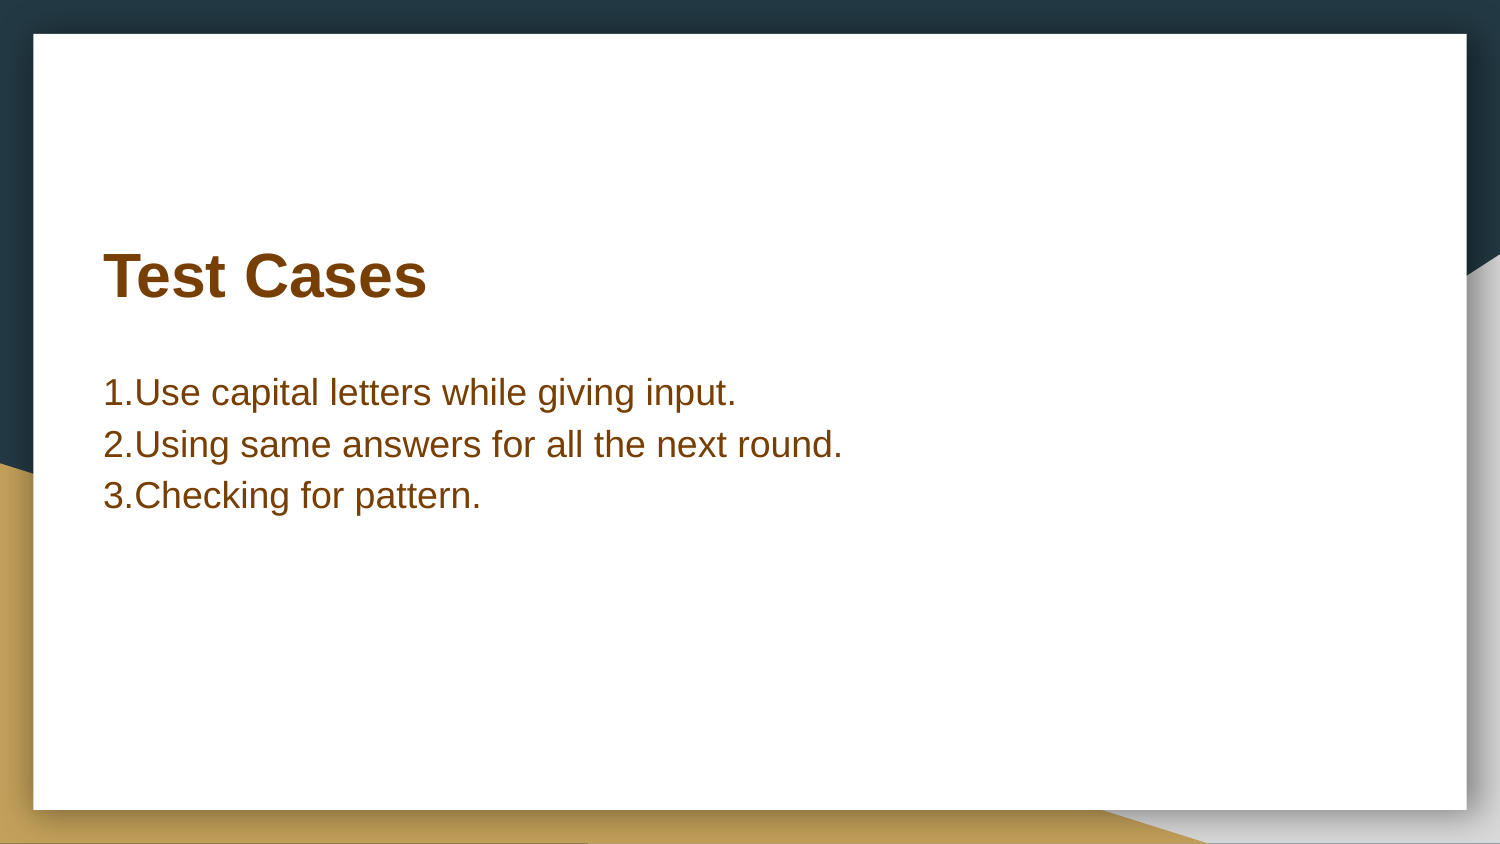

Test Cases

1.Use capital letters while giving input.
2.Using same answers for all the next round.
3.Checking for pattern.